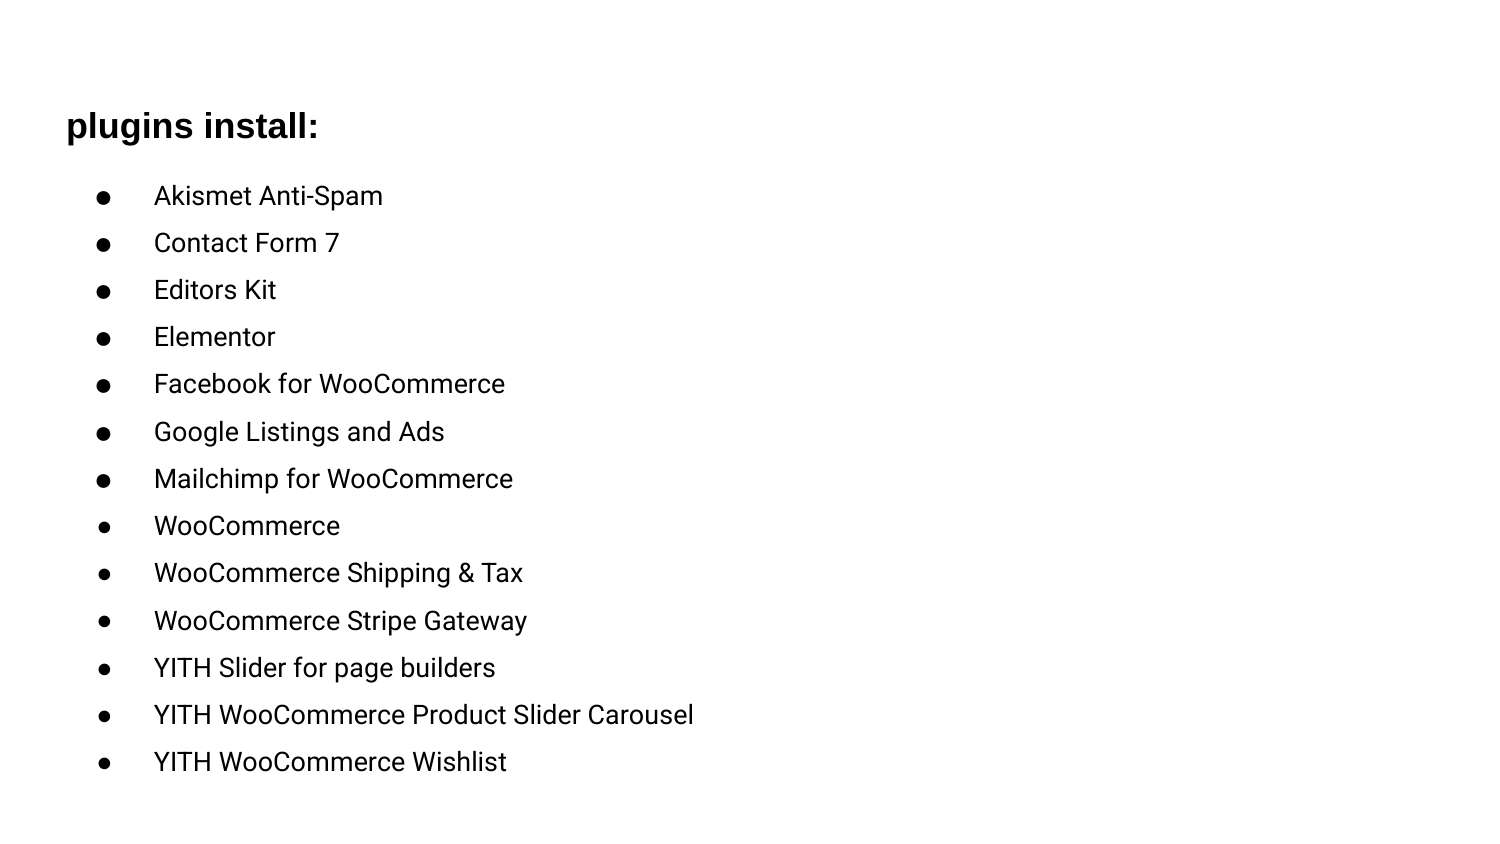

plugins install:
Akismet Anti-Spam
Contact Form 7
Editors Kit
Elementor
Facebook for WooCommerce
Google Listings and Ads
Mailchimp for WooCommerce
WooCommerce
WooCommerce Shipping & Tax
WooCommerce Stripe Gateway
YITH Slider for page builders
YITH WooCommerce Product Slider Carousel
YITH WooCommerce Wishlist